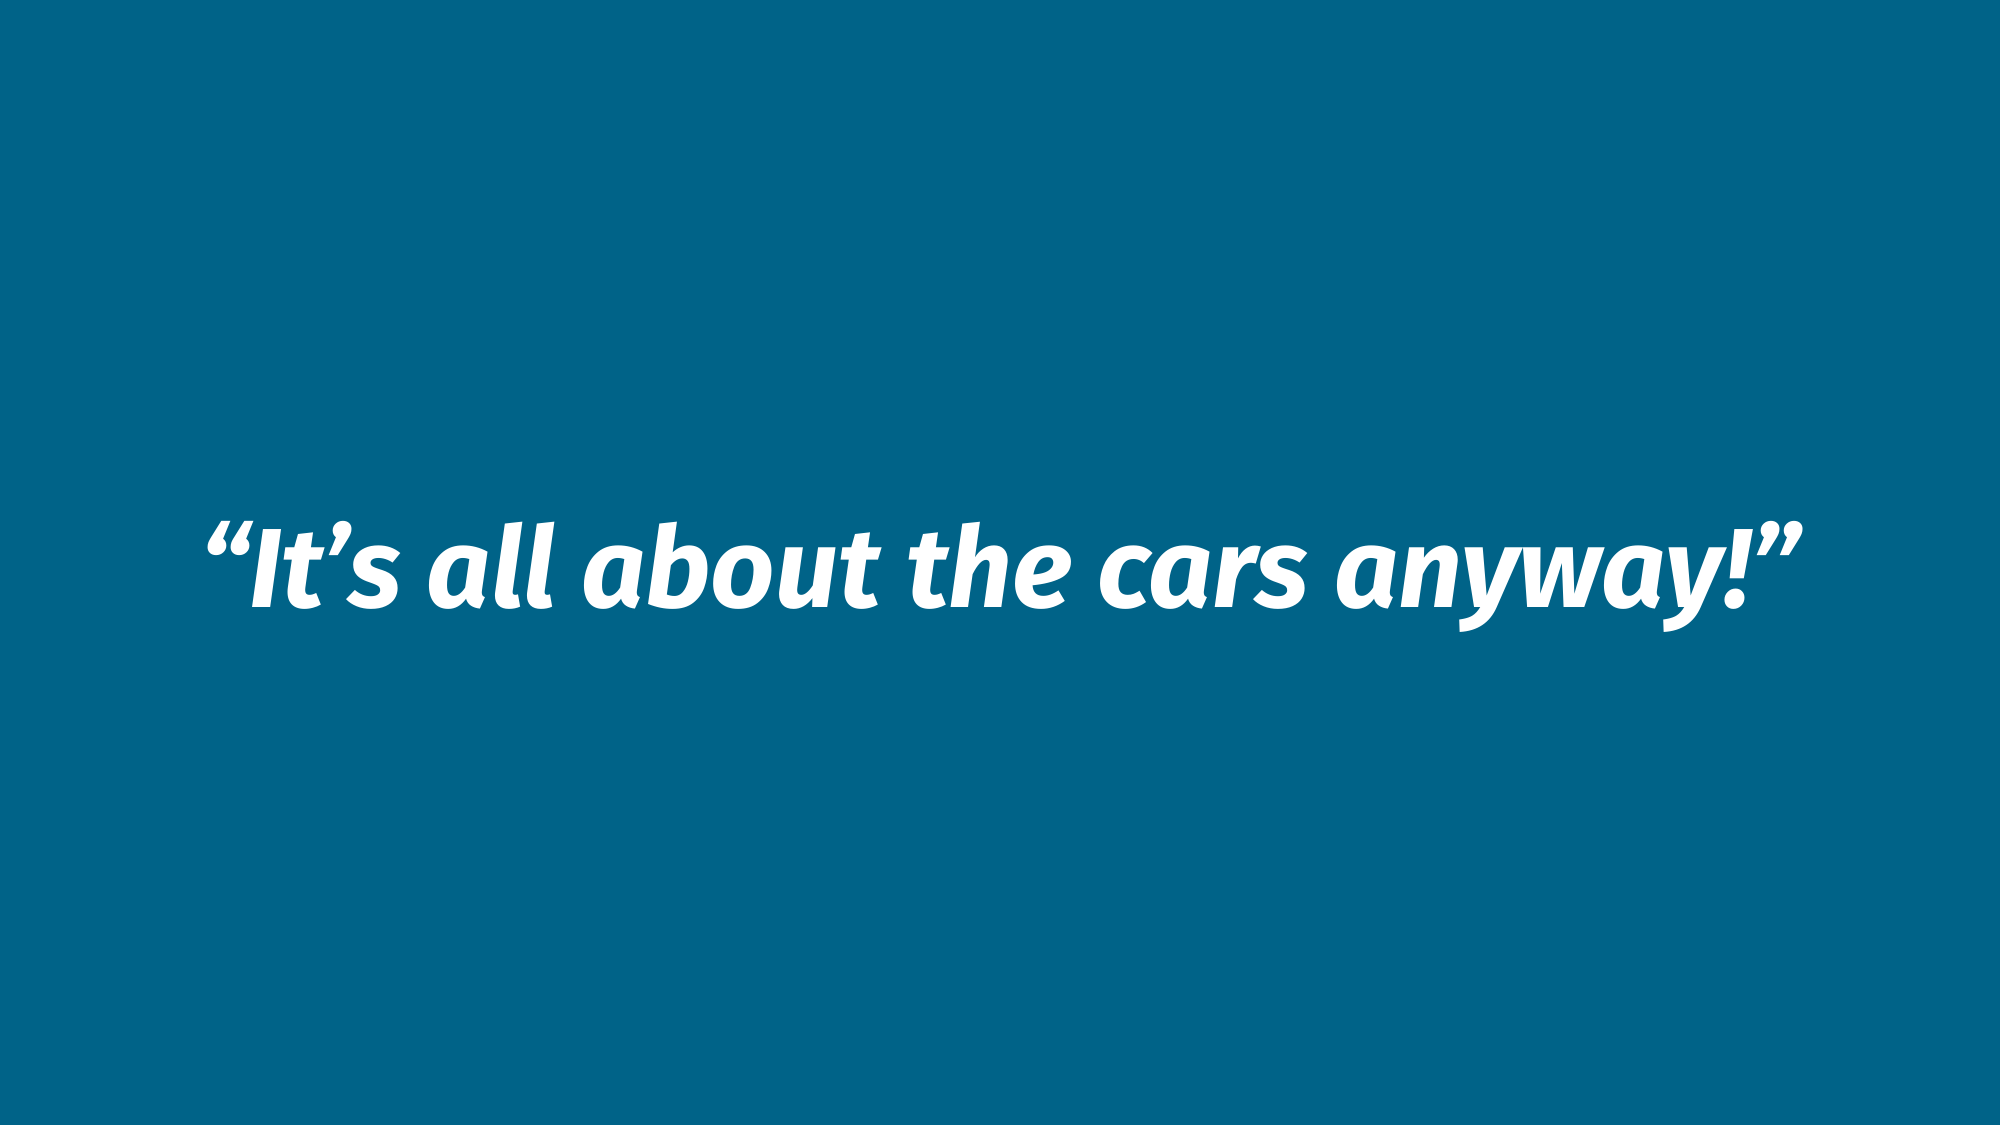

# “It’s all about the cars anyway!”